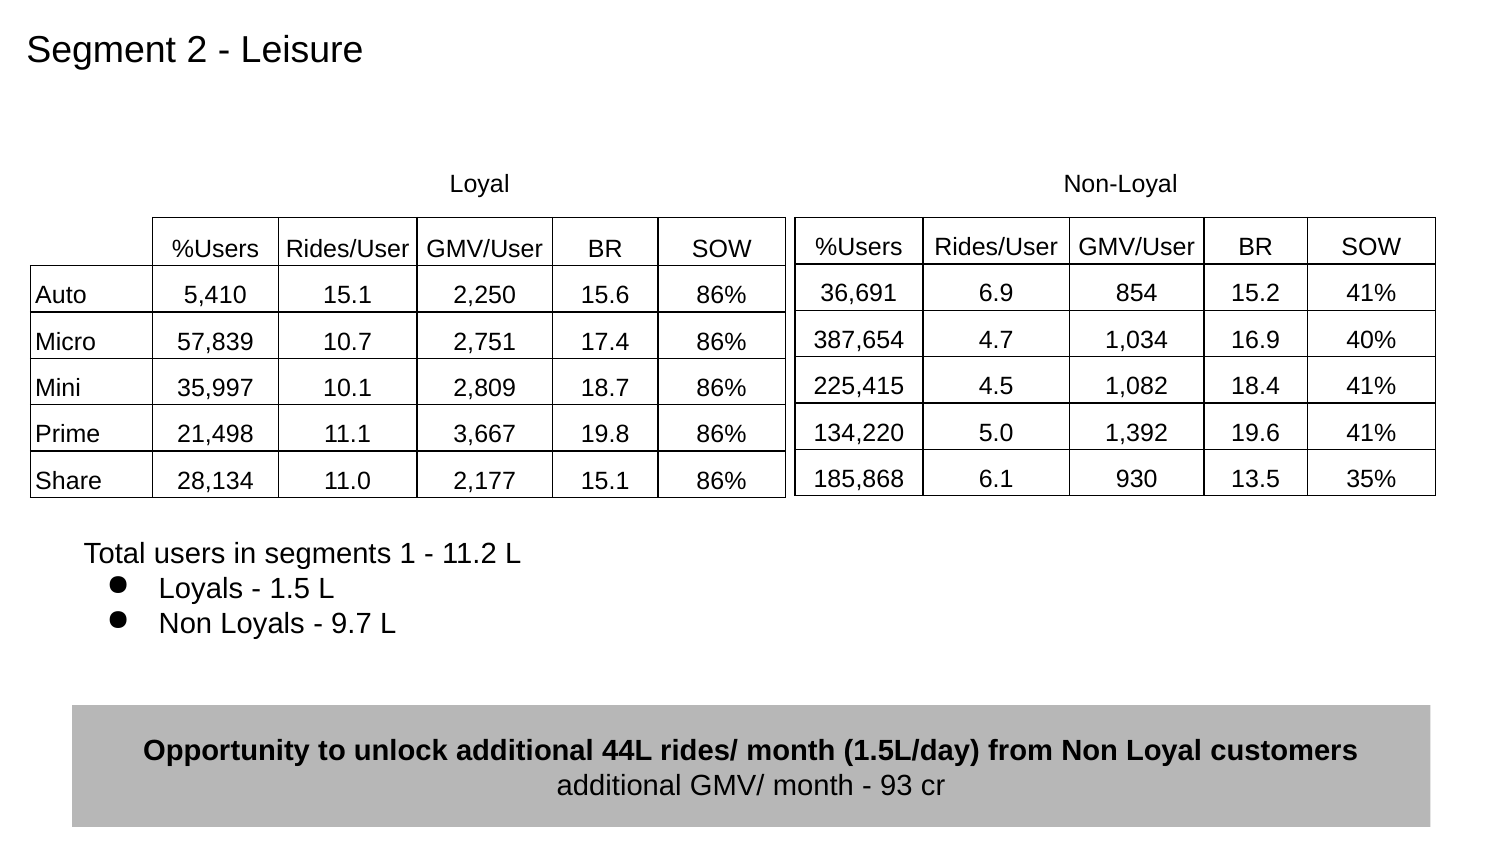

# Segment 2 - Leisure
Loyal
Non-Loyal
|  | %Users | Rides/User | GMV/User | BR | SOW |
| --- | --- | --- | --- | --- | --- |
| Auto | 5,410 | 15.1 | 2,250 | 15.6 | 86% |
| Micro | 57,839 | 10.7 | 2,751 | 17.4 | 86% |
| Mini | 35,997 | 10.1 | 2,809 | 18.7 | 86% |
| Prime | 21,498 | 11.1 | 3,667 | 19.8 | 86% |
| Share | 28,134 | 11.0 | 2,177 | 15.1 | 86% |
| %Users | Rides/User | GMV/User | BR | SOW |
| --- | --- | --- | --- | --- |
| 36,691 | 6.9 | 854 | 15.2 | 41% |
| 387,654 | 4.7 | 1,034 | 16.9 | 40% |
| 225,415 | 4.5 | 1,082 | 18.4 | 41% |
| 134,220 | 5.0 | 1,392 | 19.6 | 41% |
| 185,868 | 6.1 | 930 | 13.5 | 35% |
Total users in segments 1 - 11.2 L
Loyals - 1.5 L
Non Loyals - 9.7 L
Opportunity to unlock additional 44L rides/ month (1.5L/day) from Non Loyal customers
additional GMV/ month - 93 cr